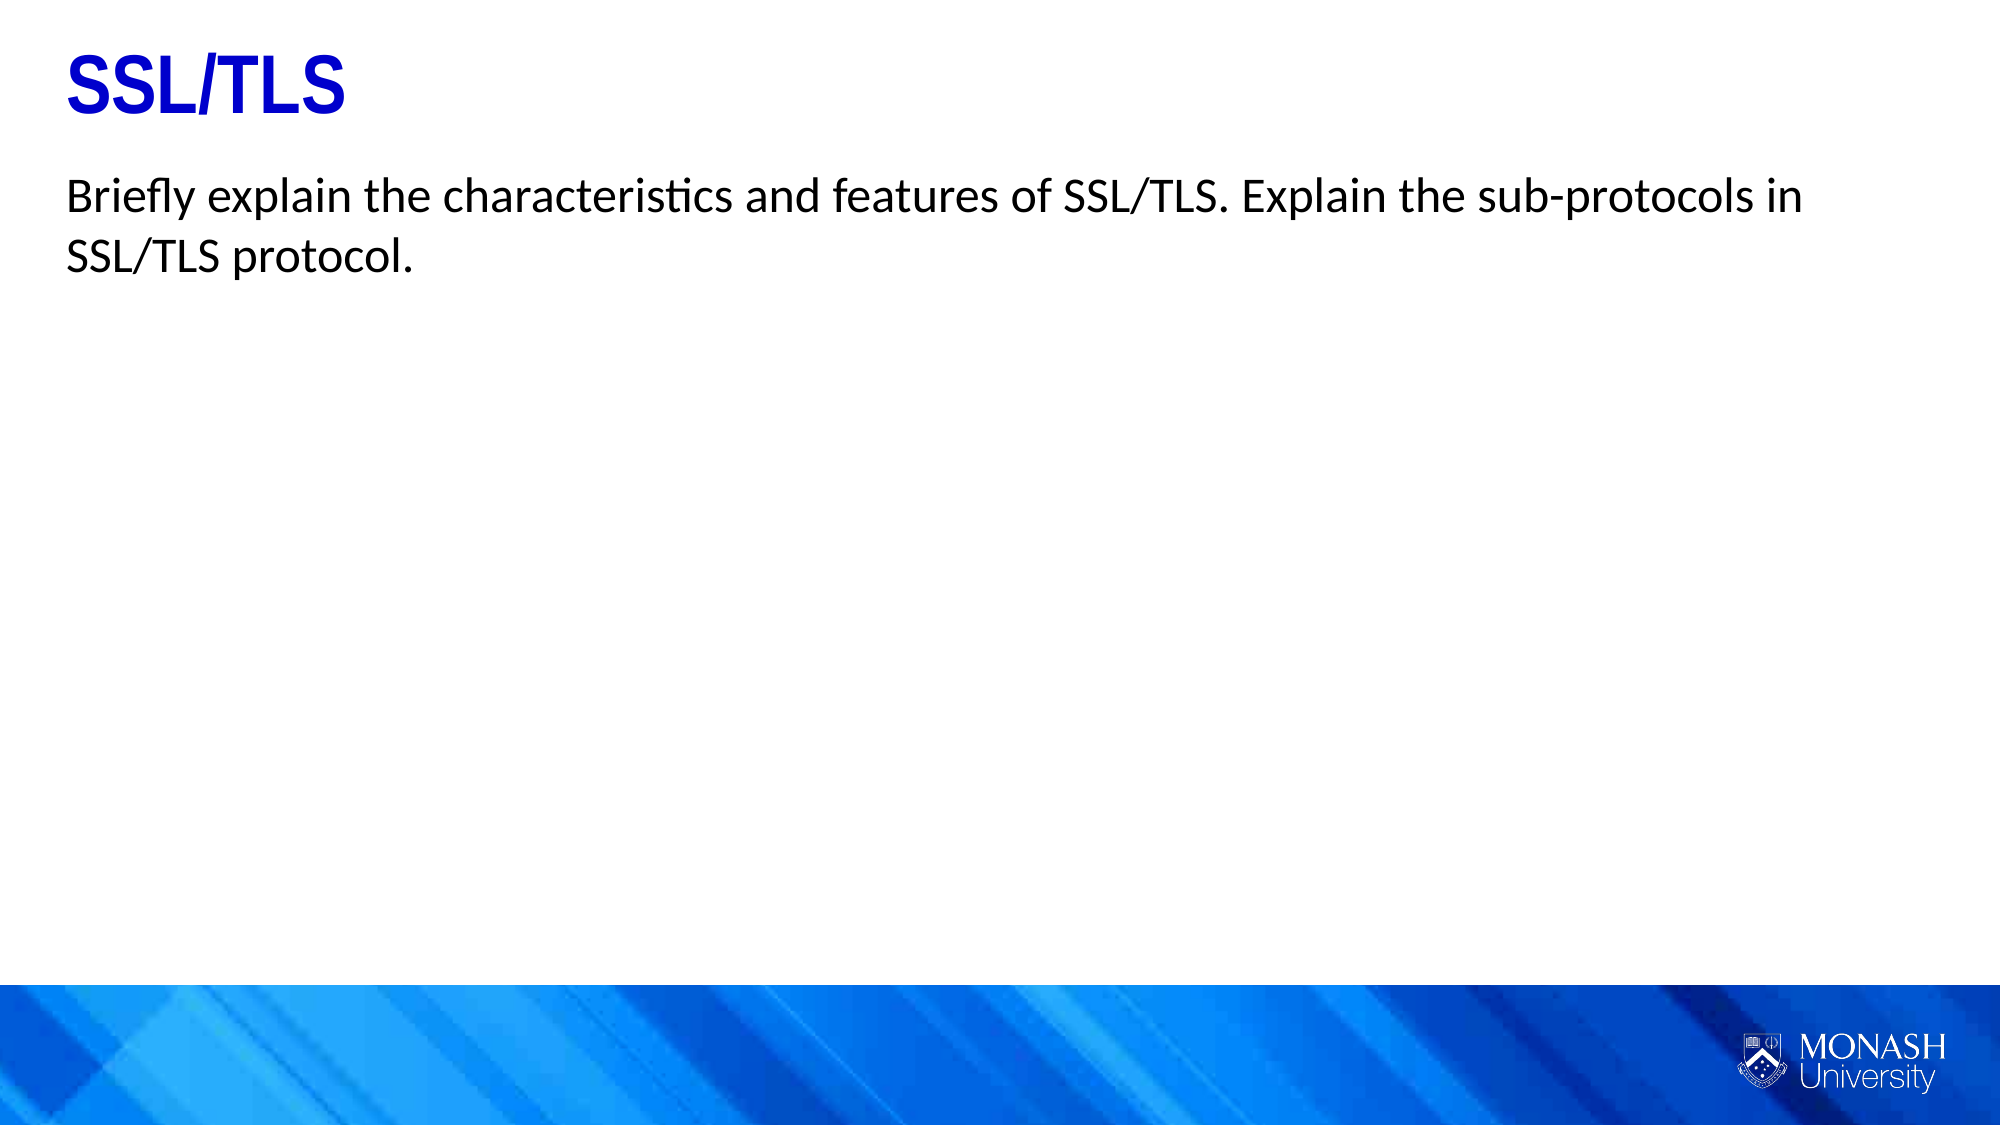

SSL/TLS
Briefly explain the characteristics and features of SSL/TLS. Explain the sub-protocols in SSL/TLS protocol.